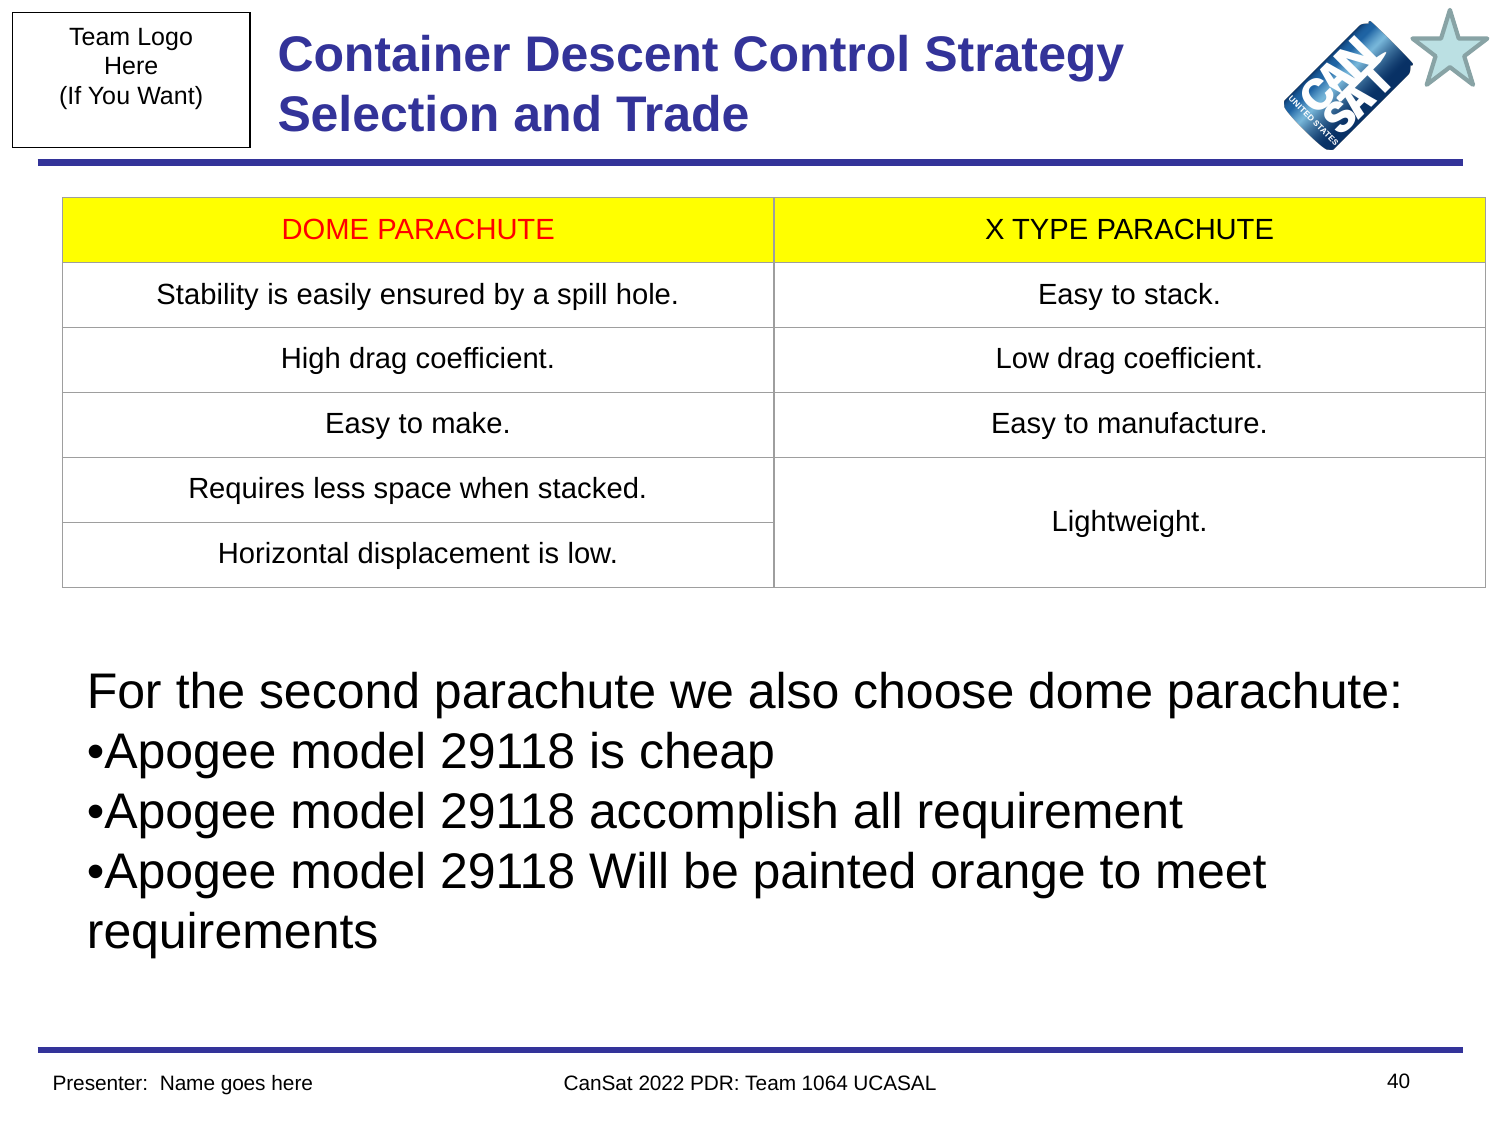

# Container Descent Control Strategy Selection and Trade
| DOME PARACHUTE | X TYPE PARACHUTE |
| --- | --- |
| Stability is easily ensured by a spill hole. | Easy to stack. |
| High drag coefficient. | Low drag coefficient. |
| Easy to make. | Easy to manufacture. |
| Requires less space when stacked. | Lightweight. |
| Horizontal displacement is low. |  |
For the second parachute we also choose dome parachute:
•Apogee model 29118 is cheap
•Apogee model 29118 accomplish all requirement
•Apogee model 29118 Will be painted orange to meet requirements
40
Presenter:  Name goes here
CanSat 2022 PDR: Team 1064 UCASAL